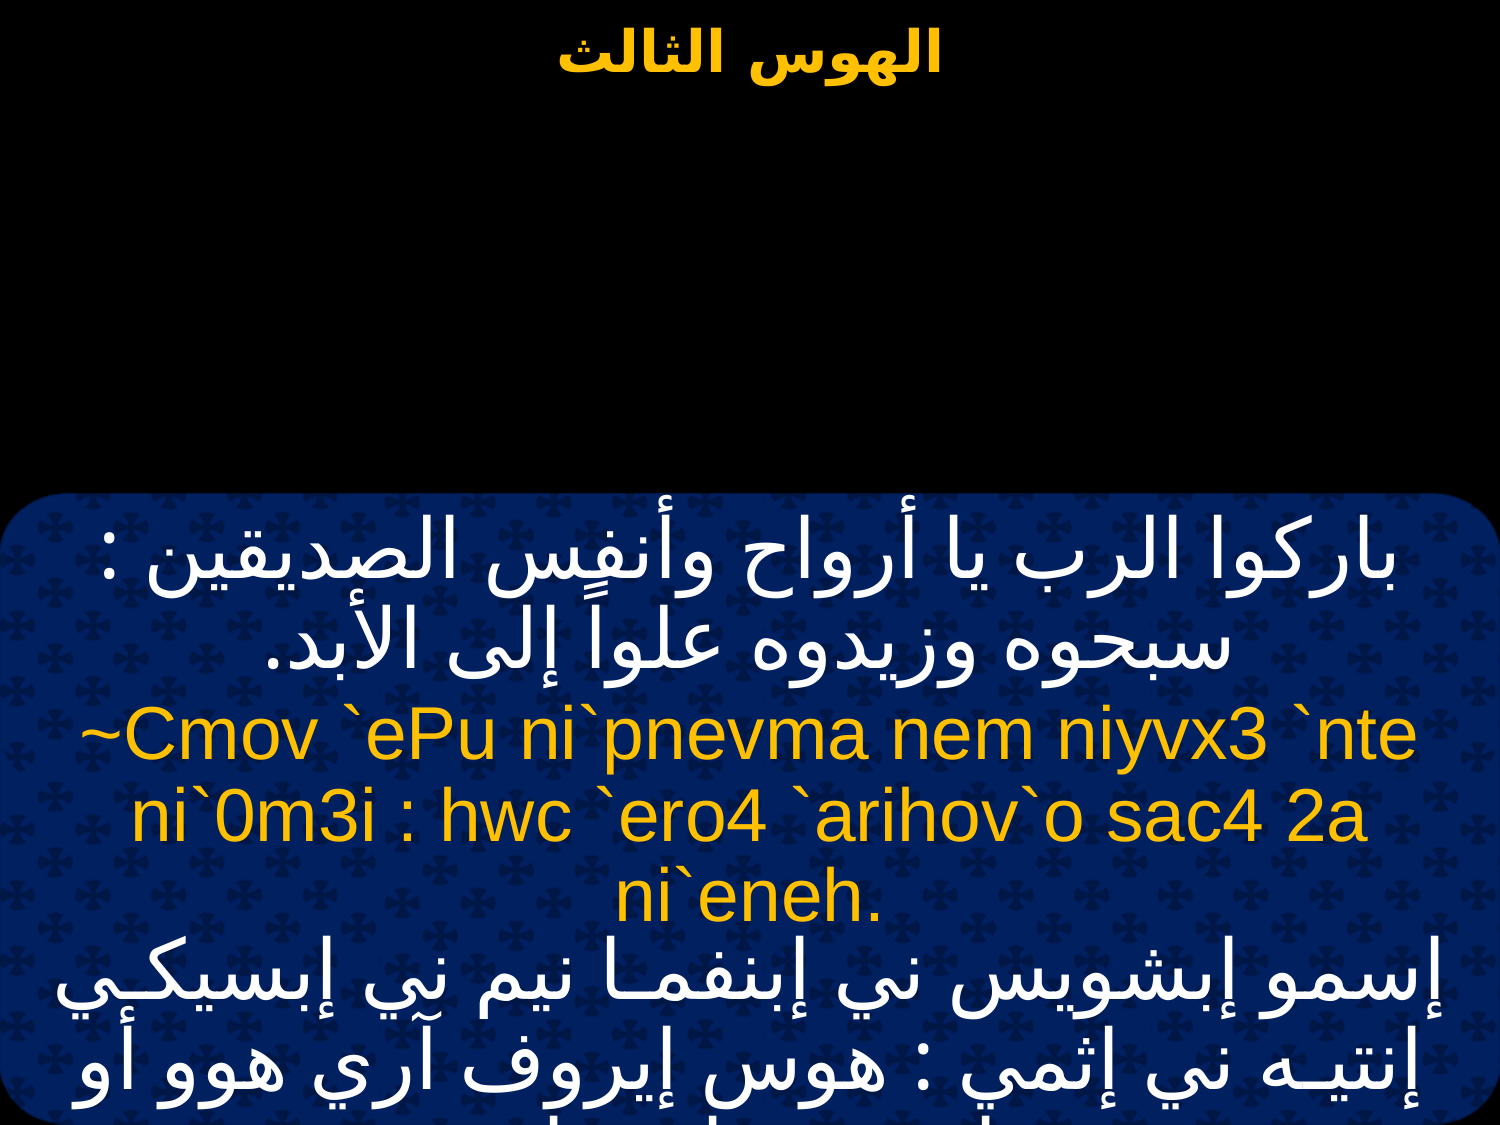

باركوا الرب يا أرواح وأنفس الصديقين : سبحوه وزيدوه علواً إلى الأبد.
~Cmov `ePu ni`pnevma nem niyvx3 `nte ni`0m3i : hwc `ero4 `arihov`o sac4 2a ni`eneh.
إسمو إبشويس ني إبنفمـا نيم ني إبسيكـي إنتيـه ني إثمي : هوس إيروف آري هوو أو تشاسف شا ني إينيه.